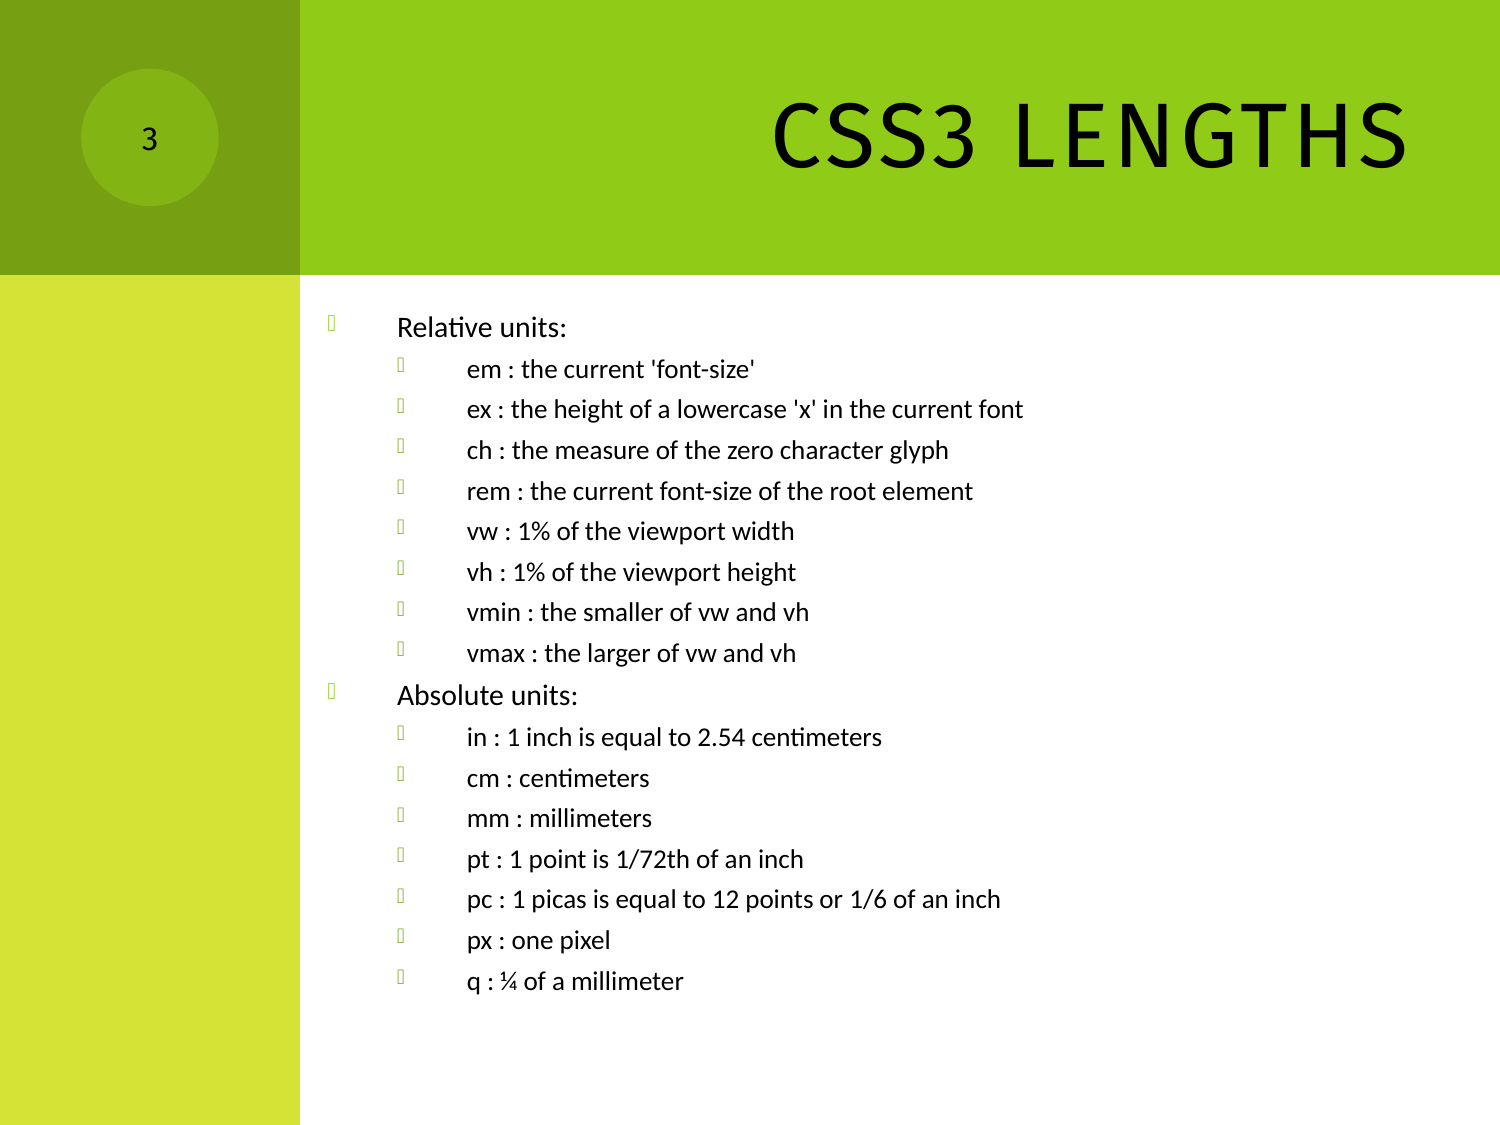

# CSS3 Lengths
3
Relative units:
em : the current 'font-size'
ex : the height of a lowercase 'x' in the current font
ch : the measure of the zero character glyph
rem : the current font-size of the root element
vw : 1% of the viewport width
vh : 1% of the viewport height
vmin : the smaller of vw and vh
vmax : the larger of vw and vh
Absolute units:
in : 1 inch is equal to 2.54 centimeters
cm : centimeters
mm : millimeters
pt : 1 point is 1/72th of an inch
pc : 1 picas is equal to 12 points or 1/6 of an inch
px : one pixel
q : ¼ of a millimeter